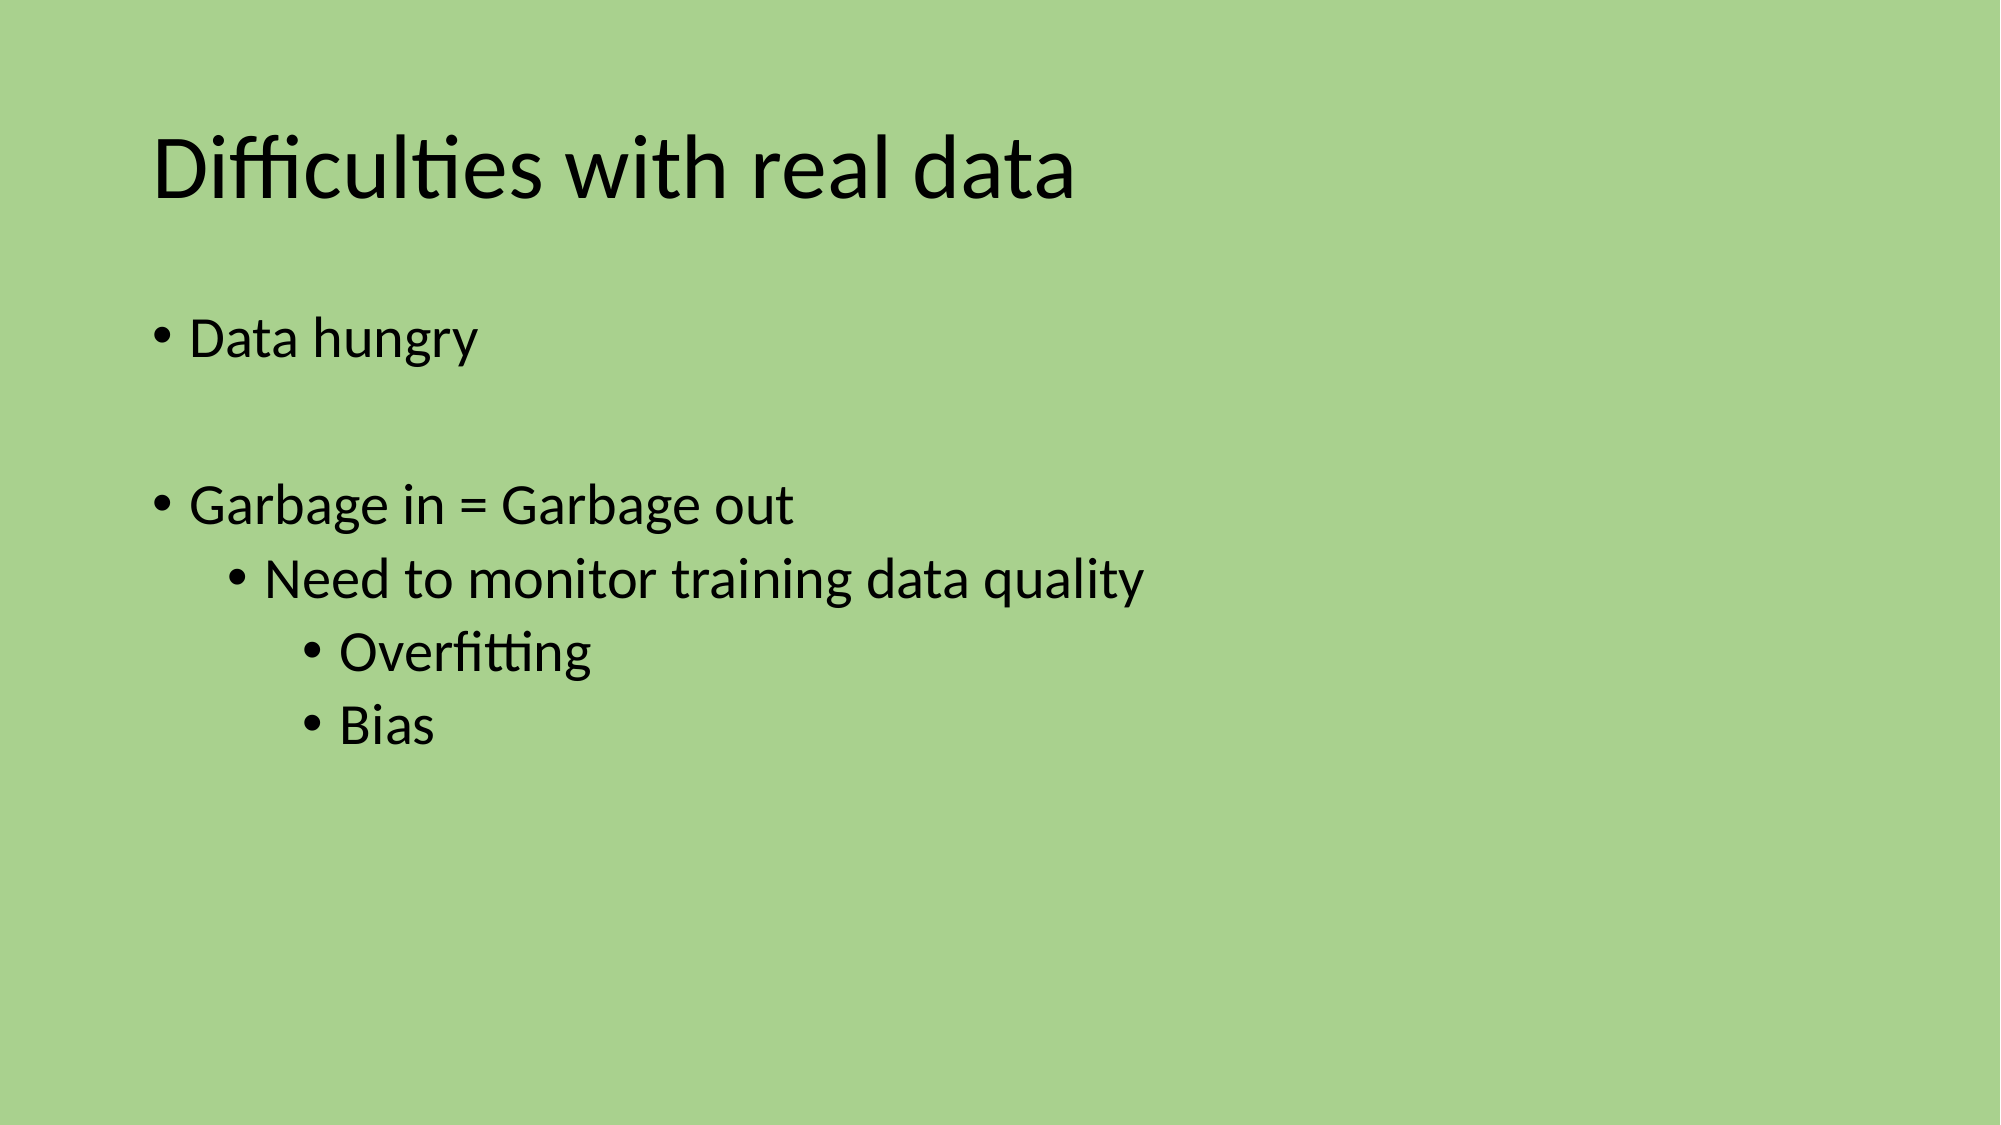

# Difficulties with real data
Data hungry

Garbage in = Garbage out
Need to monitor training data quality
Overfitting
Bias